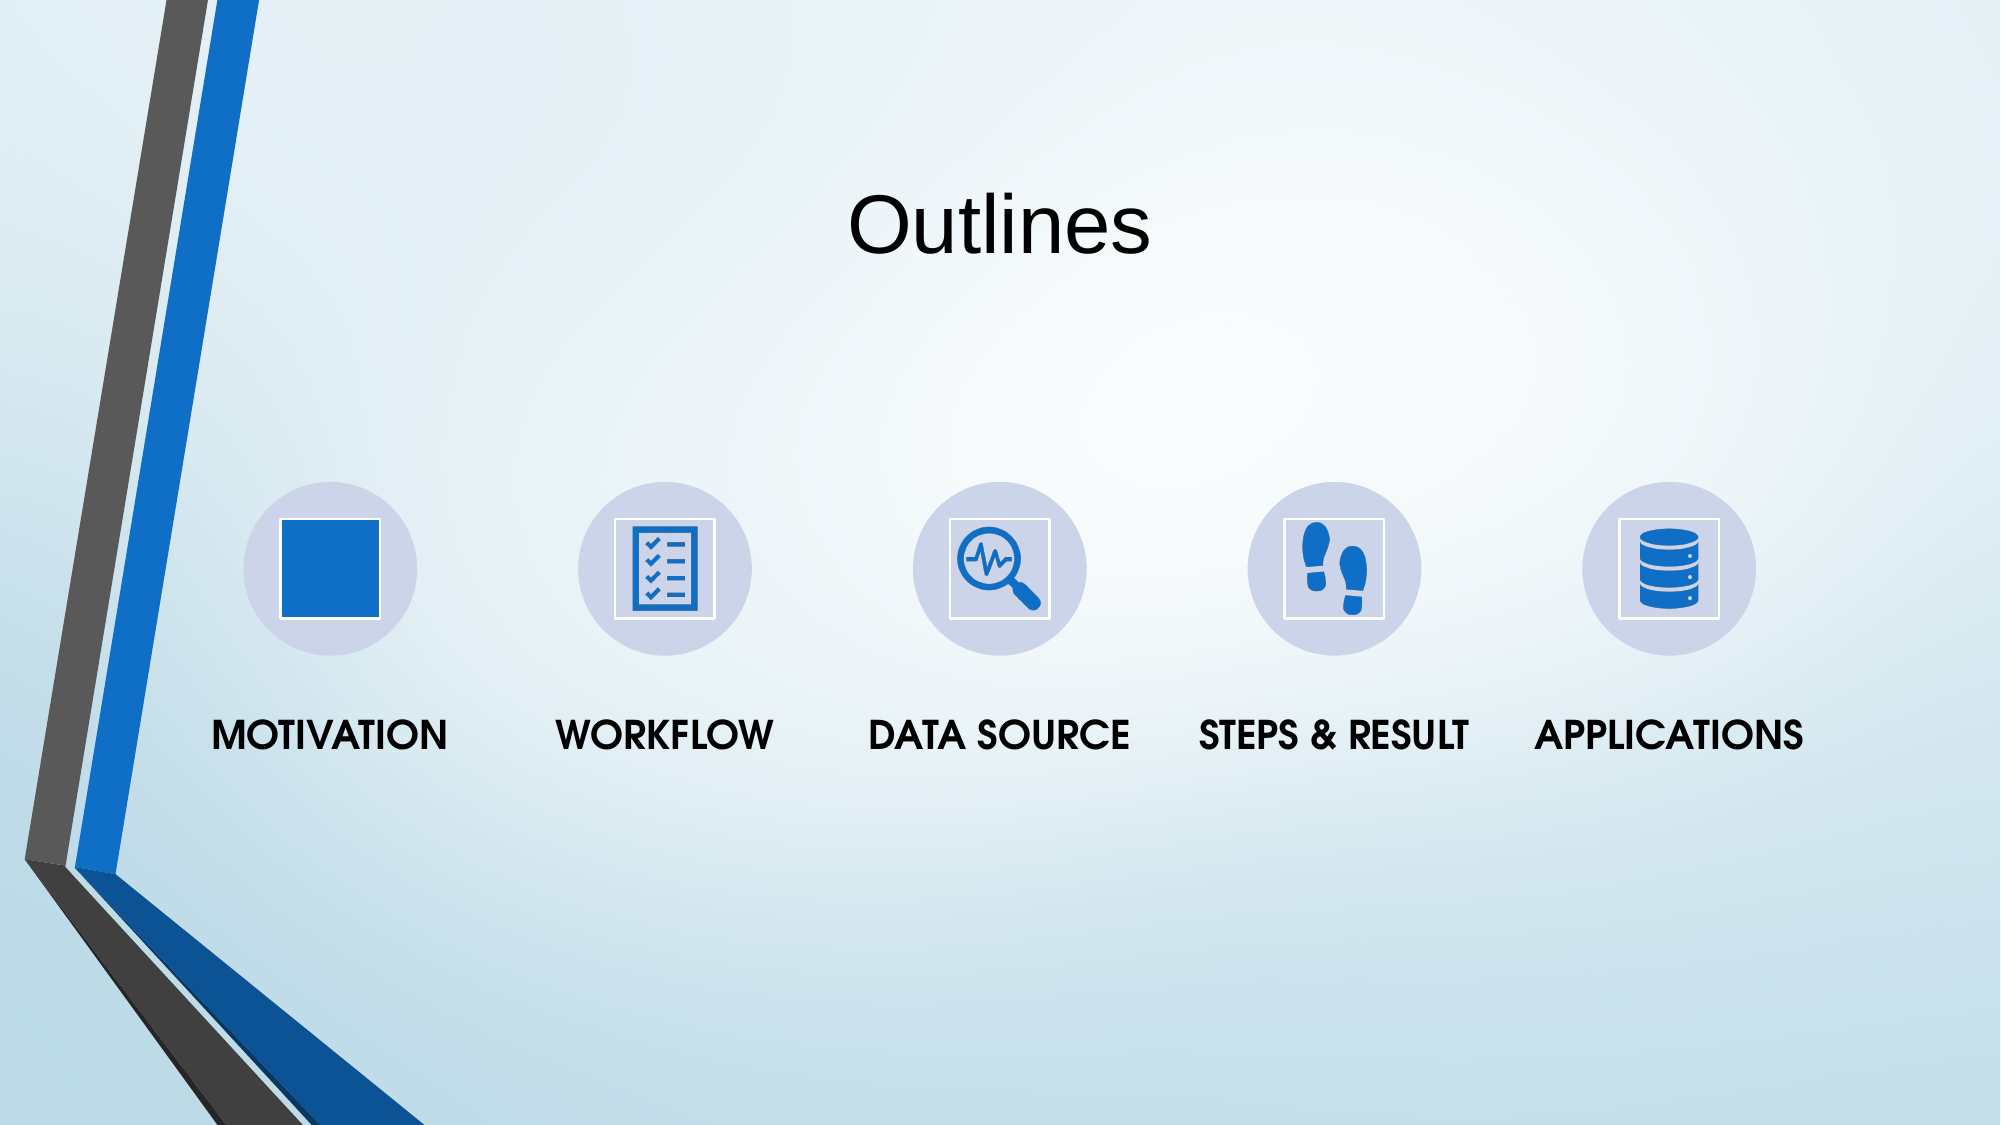

# Outlines
Motivation
Workflow
Data source
Steps & Result
Applications